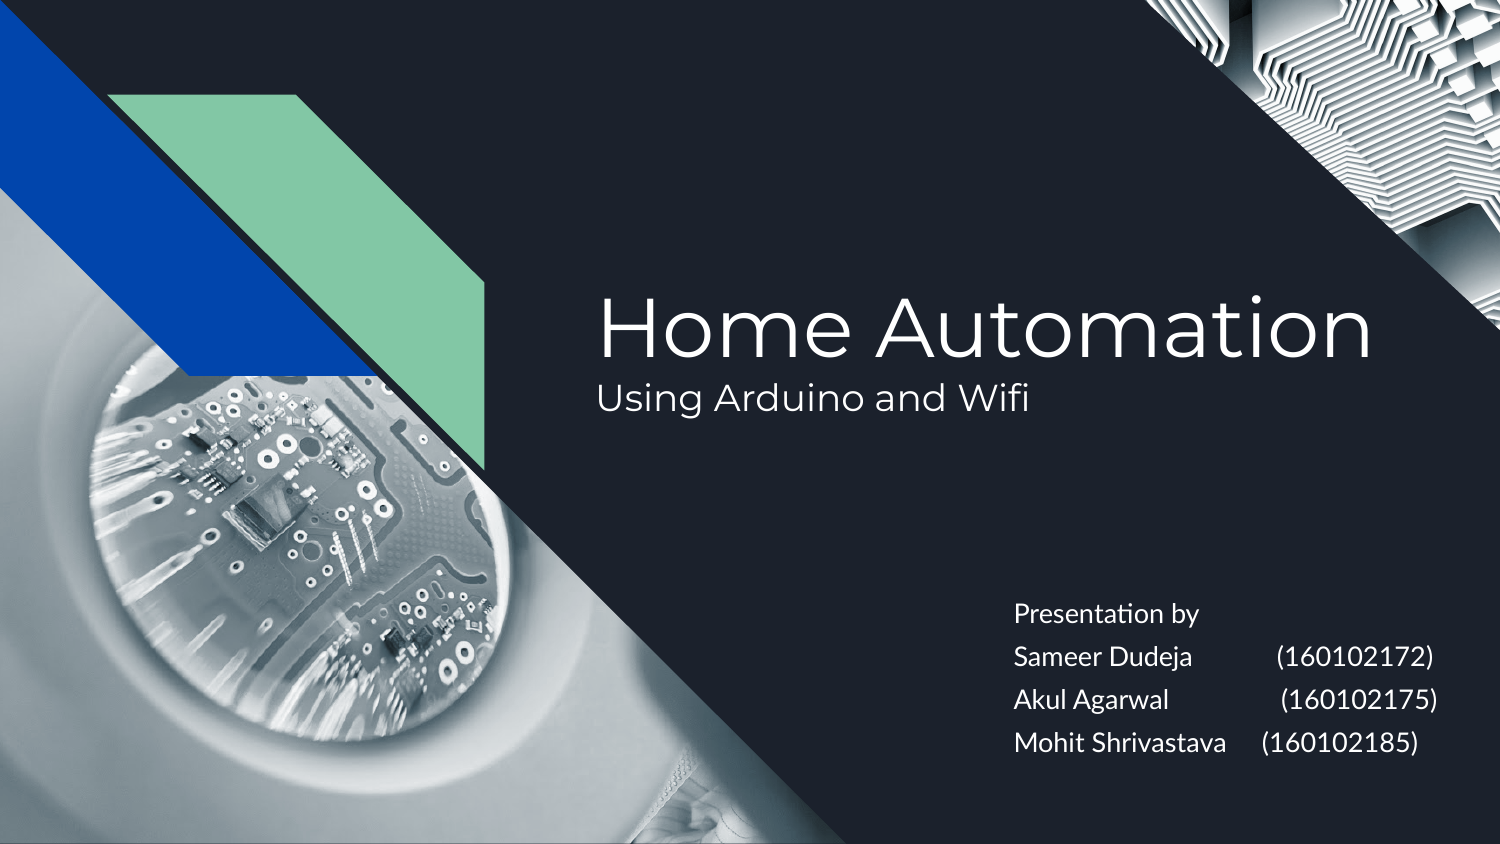

# Home Automation
Using Arduino and Wifi
Presentation by
Sameer Dudeja            (160102172)
Akul Agarwal                (160102175)
Mohit Shrivastava     (160102185)